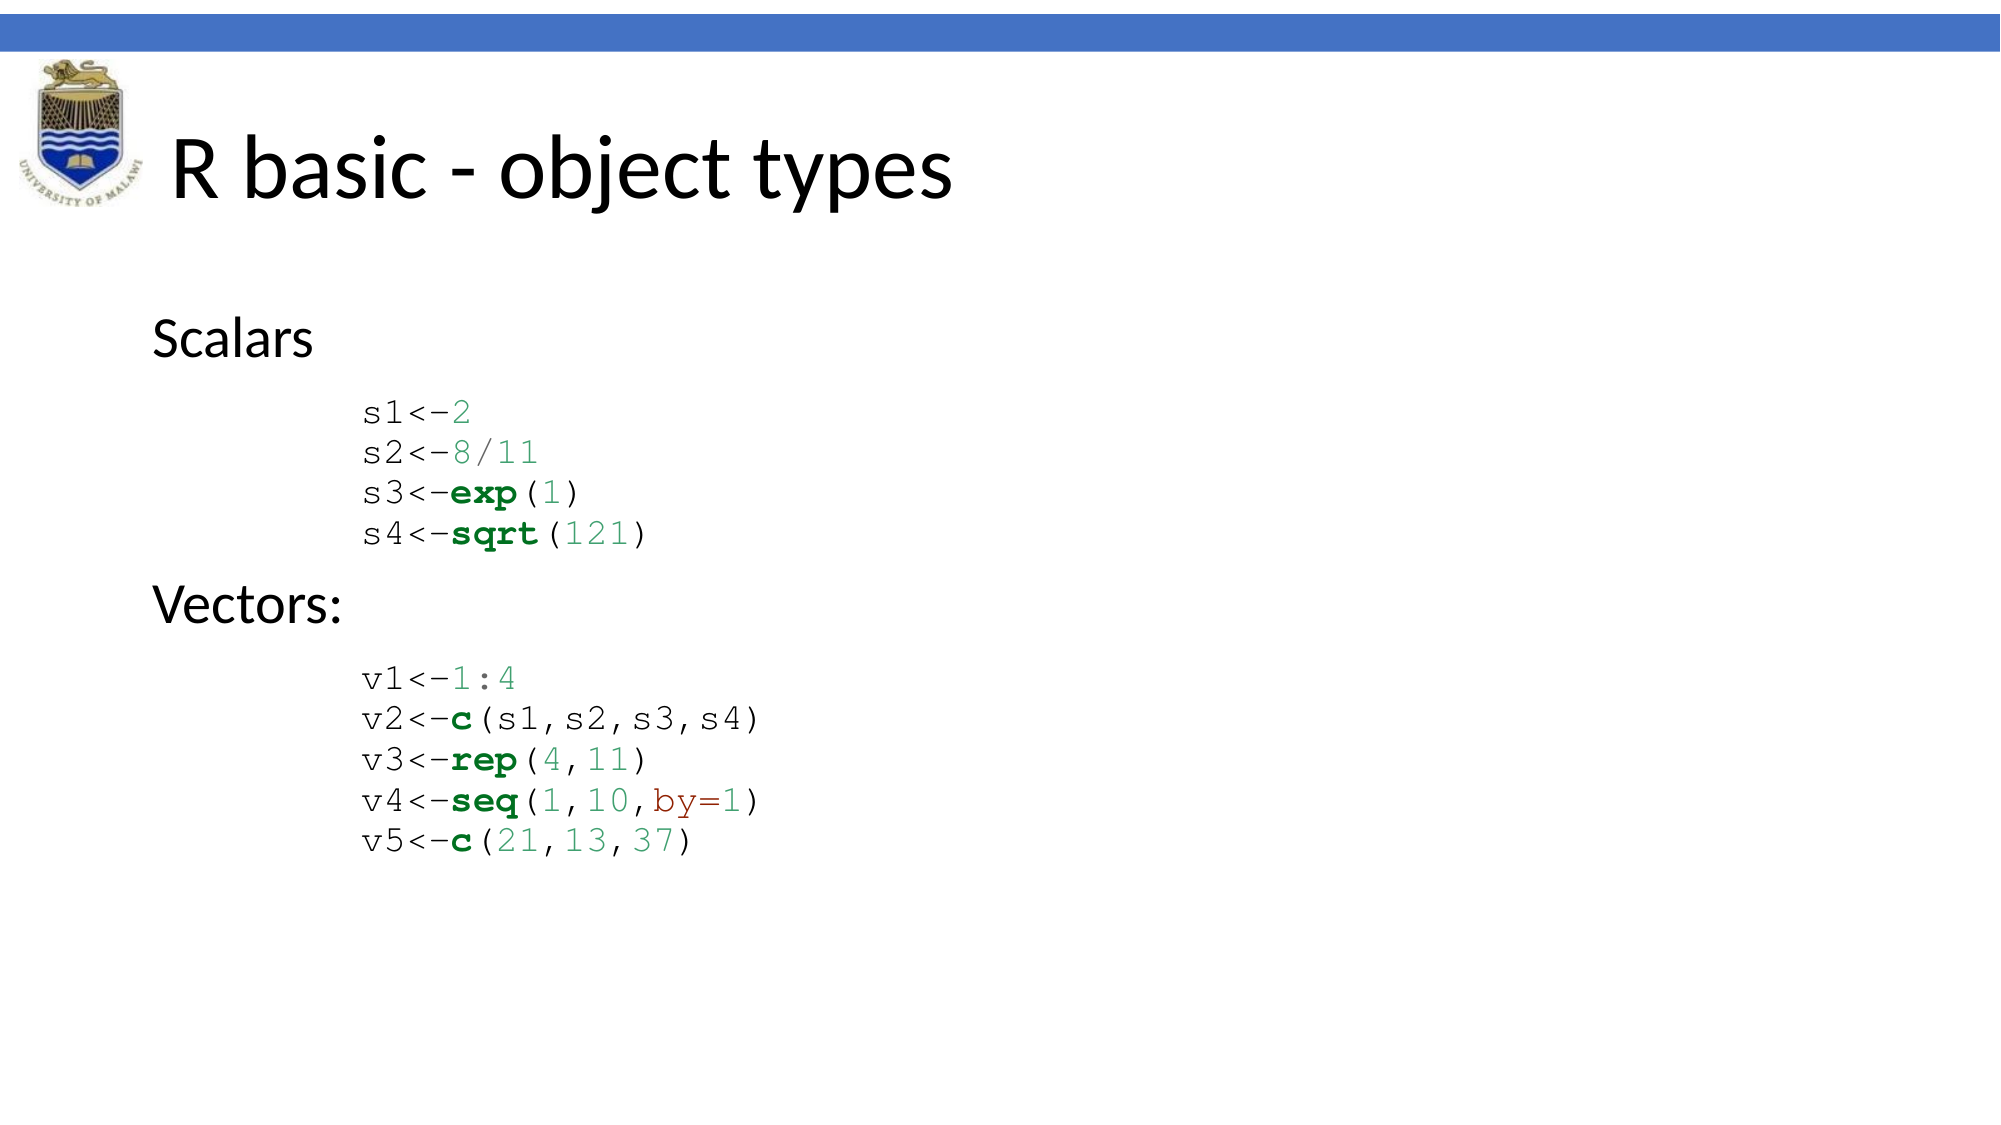

# R basic - object types
Scalars
s1<-2
s2<-8/11
s3<-exp(1)
s4<-sqrt(121)
Vectors:
v1<-1:4
v2<-c(s1,s2,s3,s4)
v3<-rep(4,11)
v4<-seq(1,10,by=1)
v5<-c(21,13,37)